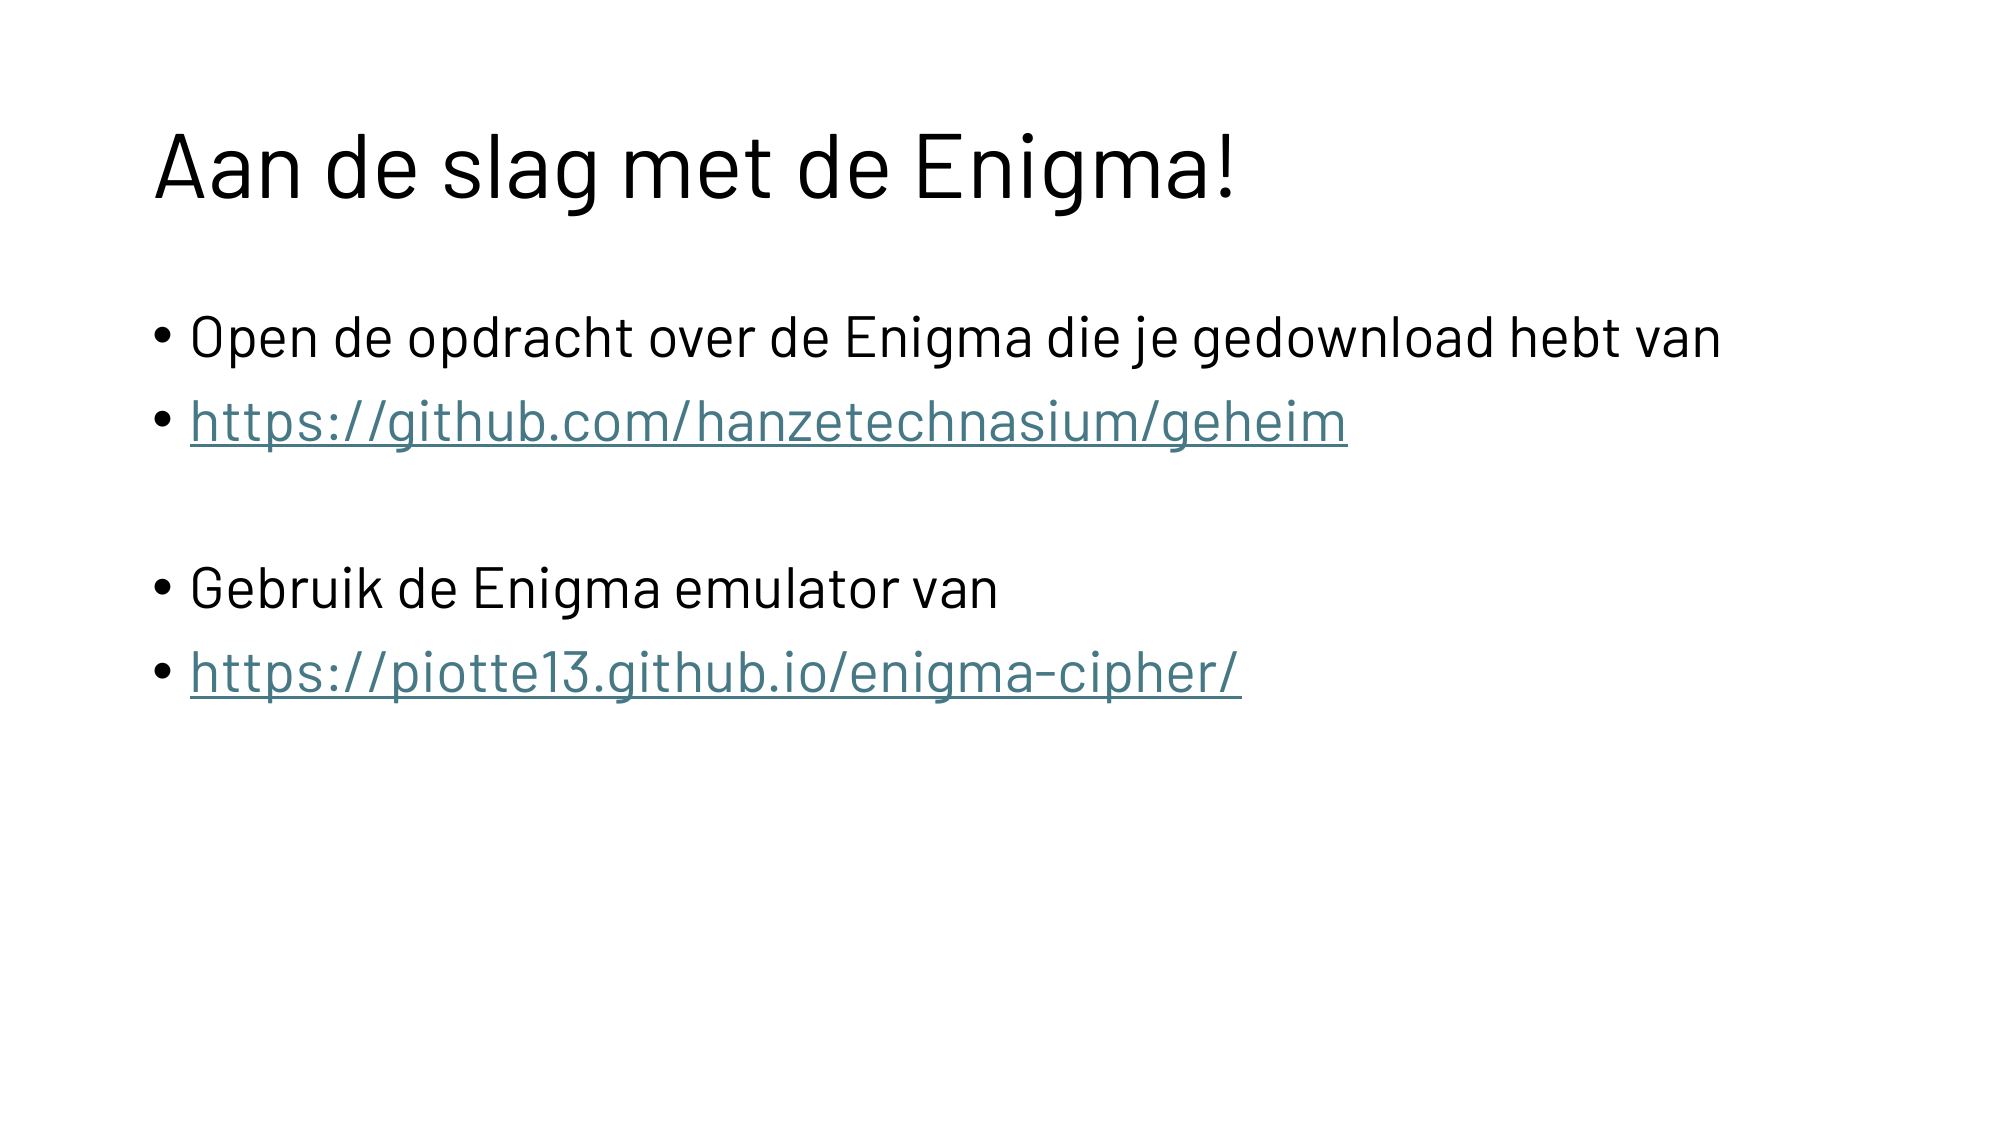

# Aan de slag met de Enigma!
Open de opdracht over de Enigma die je gedownload hebt van
https://github.com/hanzetechnasium/geheim

Gebruik de Enigma emulator van
https://piotte13.github.io/enigma-cipher/